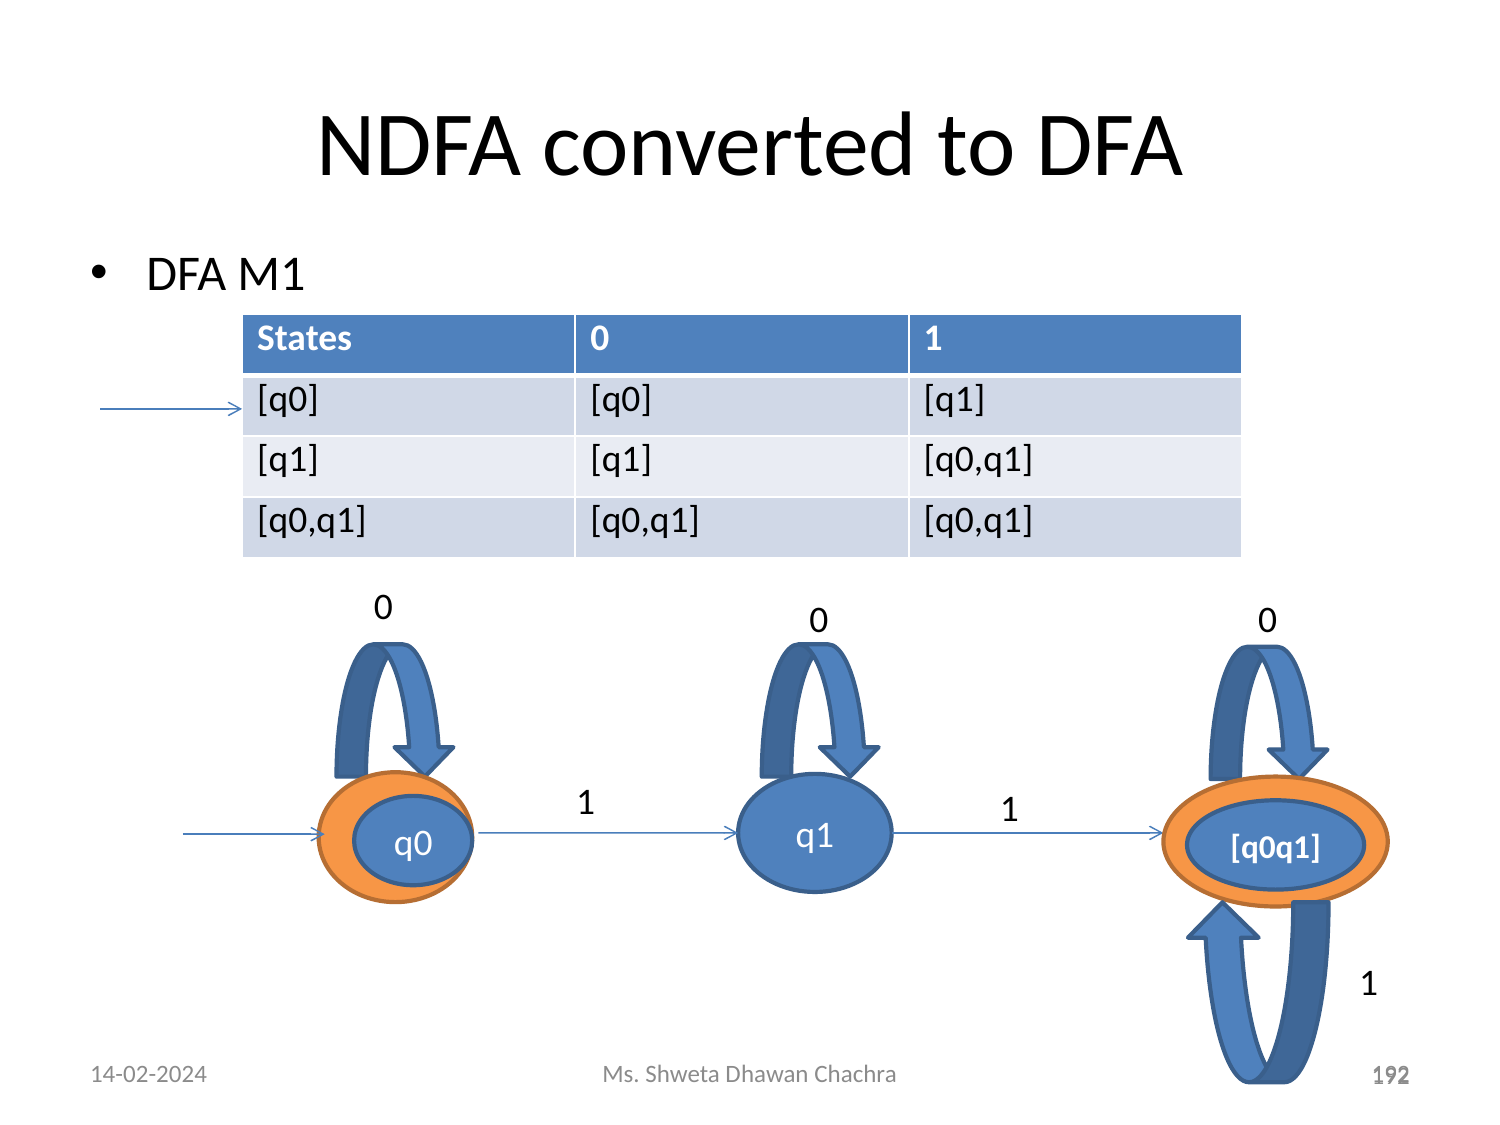

# NDFA converted to DFA
DFA M1

| States | 0 | 1 |
| --- | --- | --- |
| [q0] | [q0] | [q1] |
| [q1] | [q1] | [q0,q1] |
| [q0,q1] | [q0,q1] | [q0,q1] |
0
0
0

1

q0
q1
1

[q0q1]

1
14-02-2024
Ms. Shweta Dhawan Chachra
192
192